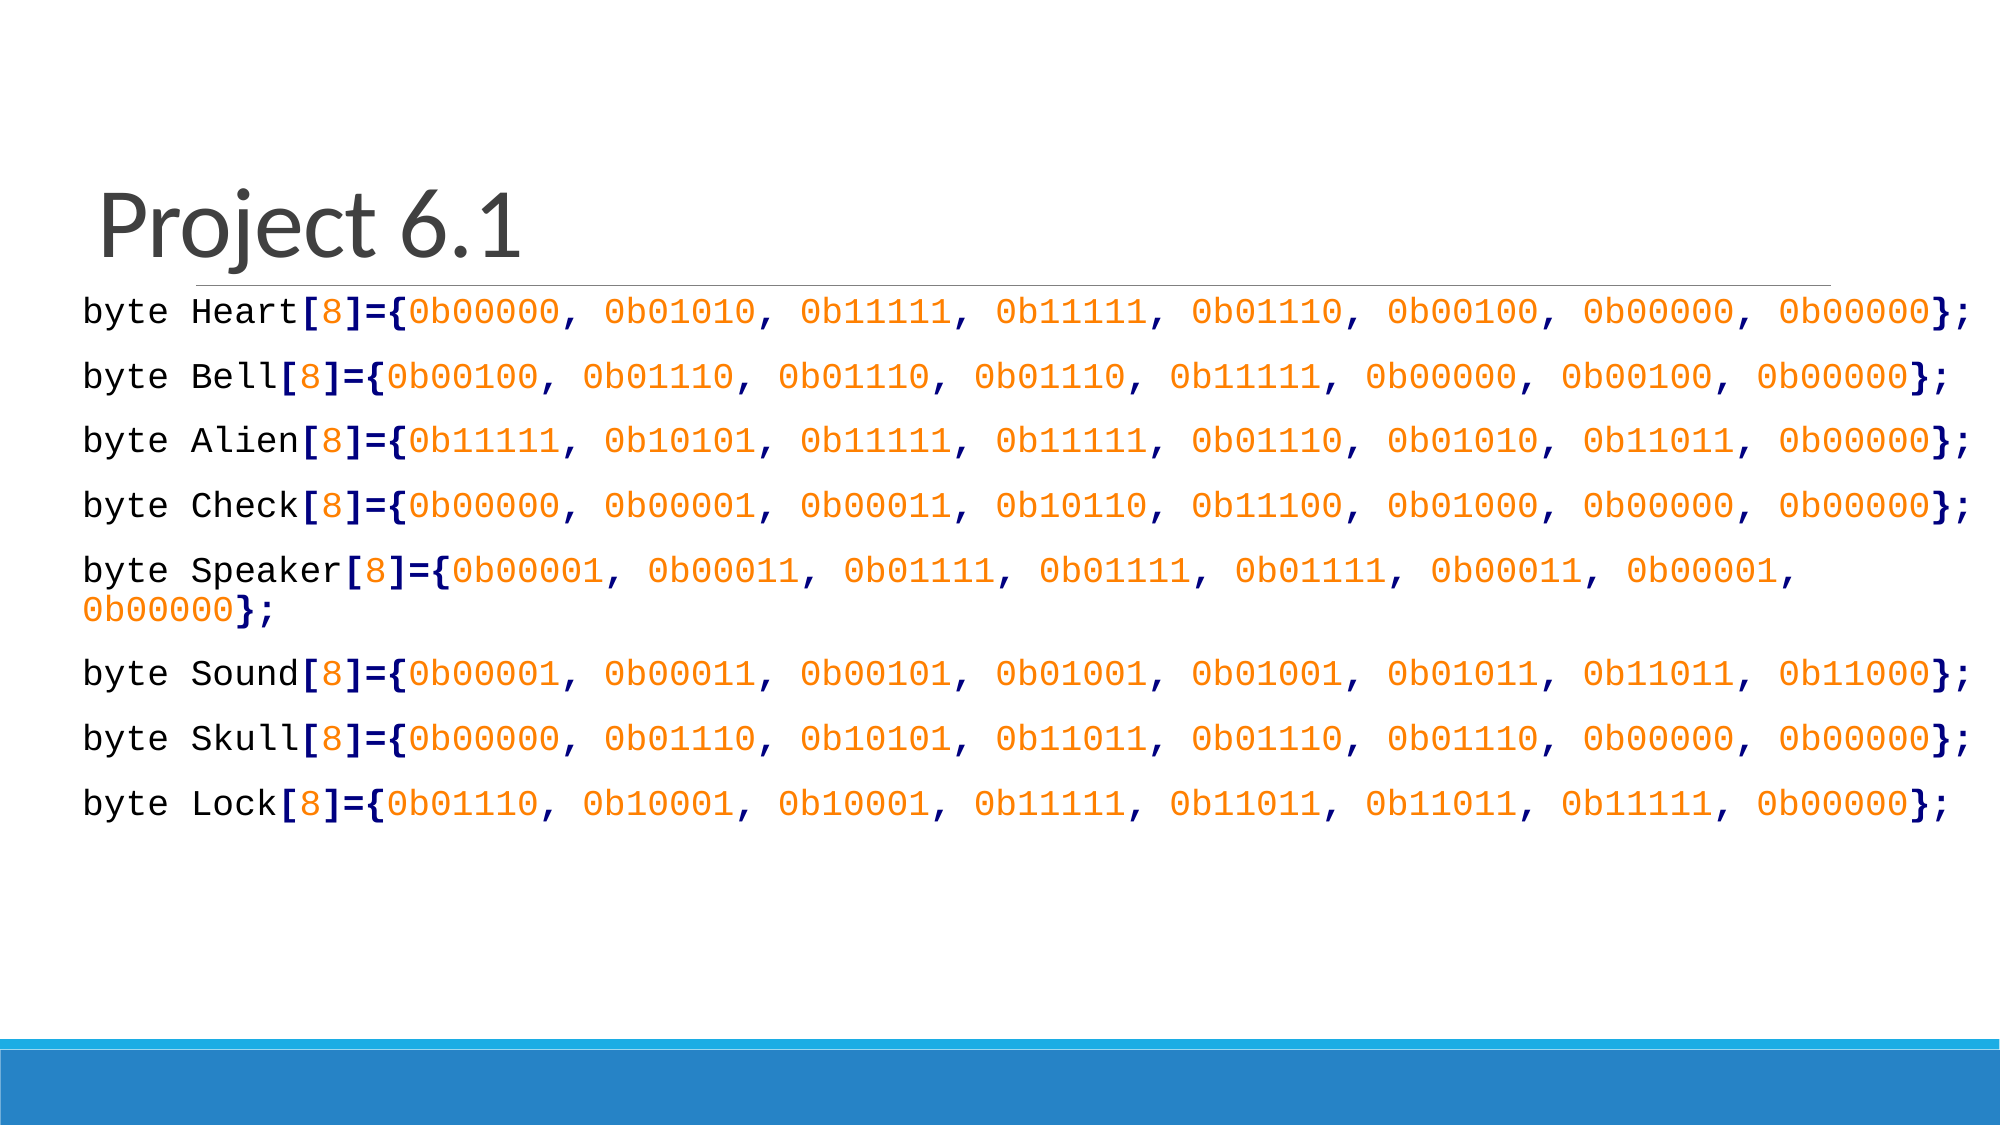

# Project 6.1
byte Heart[8]={0b00000, 0b01010, 0b11111, 0b11111, 0b01110, 0b00100, 0b00000, 0b00000};
byte Bell[8]={0b00100, 0b01110, 0b01110, 0b01110, 0b11111, 0b00000, 0b00100, 0b00000};
byte Alien[8]={0b11111, 0b10101, 0b11111, 0b11111, 0b01110, 0b01010, 0b11011, 0b00000};
byte Check[8]={0b00000, 0b00001, 0b00011, 0b10110, 0b11100, 0b01000, 0b00000, 0b00000};
byte Speaker[8]={0b00001, 0b00011, 0b01111, 0b01111, 0b01111, 0b00011, 0b00001, 0b00000};
byte Sound[8]={0b00001, 0b00011, 0b00101, 0b01001, 0b01001, 0b01011, 0b11011, 0b11000};
byte Skull[8]={0b00000, 0b01110, 0b10101, 0b11011, 0b01110, 0b01110, 0b00000, 0b00000};
byte Lock[8]={0b01110, 0b10001, 0b10001, 0b11111, 0b11011, 0b11011, 0b11111, 0b00000};